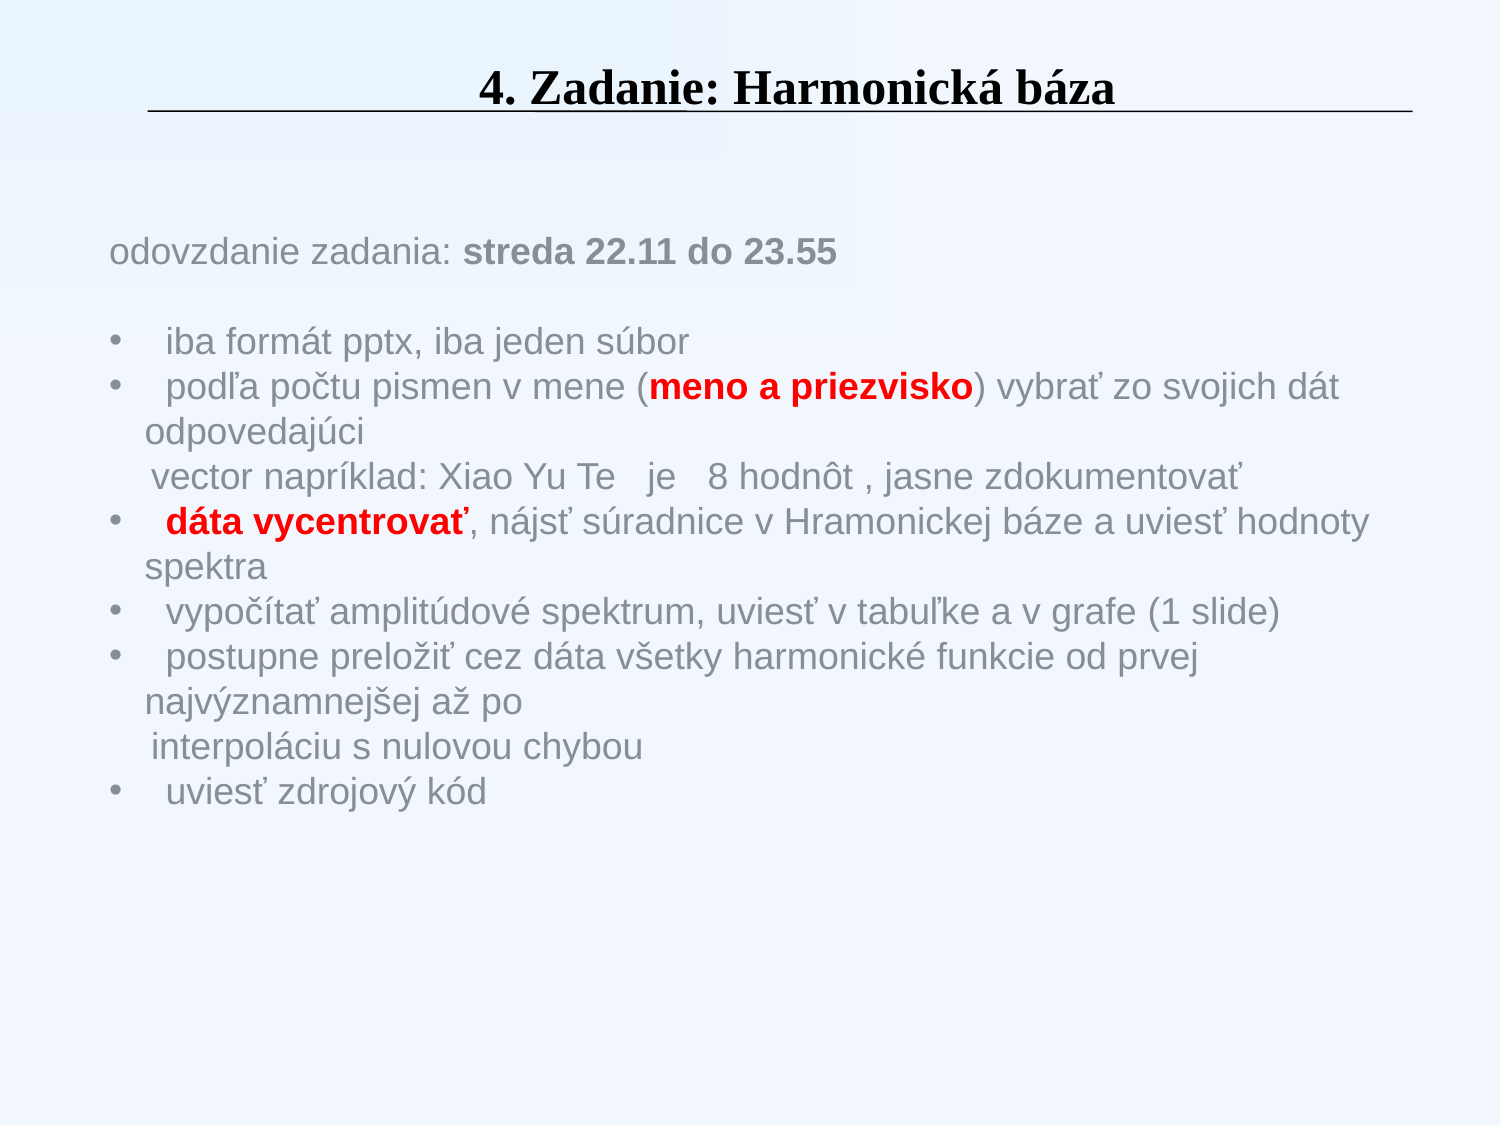

4. Zadanie: Harmonická báza

odovzdanie zadania: streda 22.11 do 23.55
  iba formát pptx, iba jeden súbor
  podľa počtu pismen v mene (meno a priezvisko) vybrať zo svojich dát odpovedajúci
    vector napríklad: Xiao Yu Te   je   8 hodnôt , jasne zdokumentovať
  dáta vycentrovať, nájsť súradnice v Hramonickej báze a uviesť hodnoty spektra
  vypočítať amplitúdové spektrum, uviesť v tabuľke a v grafe (1 slide)
  postupne preložiť cez dáta všetky harmonické funkcie od prvej najvýznamnejšej až po
    interpoláciu s nulovou chybou
  uviesť zdrojový kód